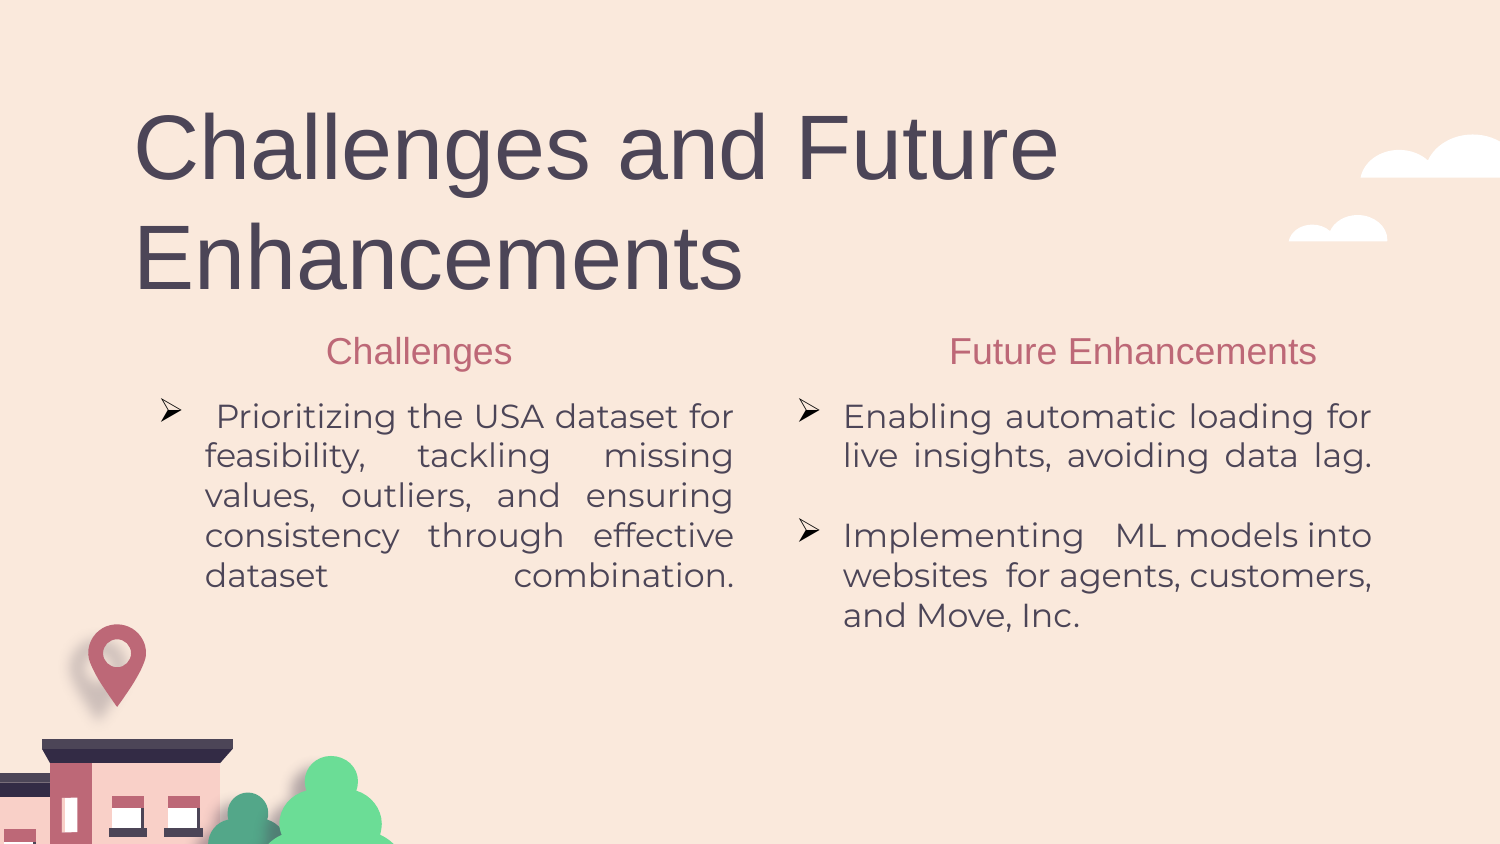

# Challenges and Future Enhancements
Challenges
Future Enhancements
 Prioritizing the USA dataset for feasibility, tackling missing values, outliers, and ensuring consistency through effective dataset combination.

Enabling automatic loading for live insights, avoiding data lag.
Implementing ML models into websites for agents, customers, and Move, Inc.